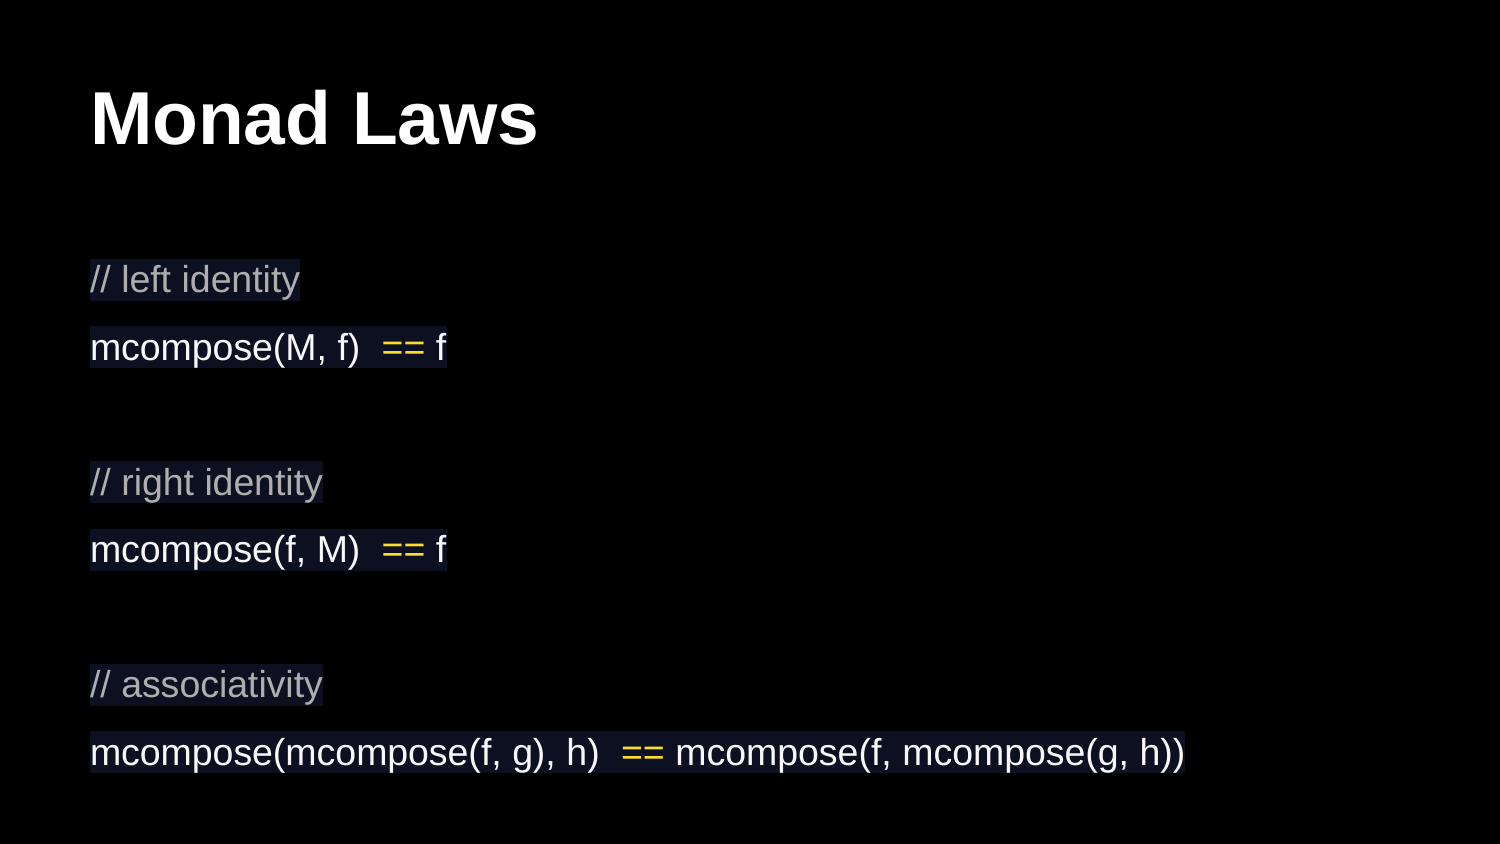

# Monad Laws
// left identity
mcompose(M, f)  == f
// right identity
mcompose(f, M)  == f
// associativity
mcompose(mcompose(f, g), h)  == mcompose(f, mcompose(g, h))